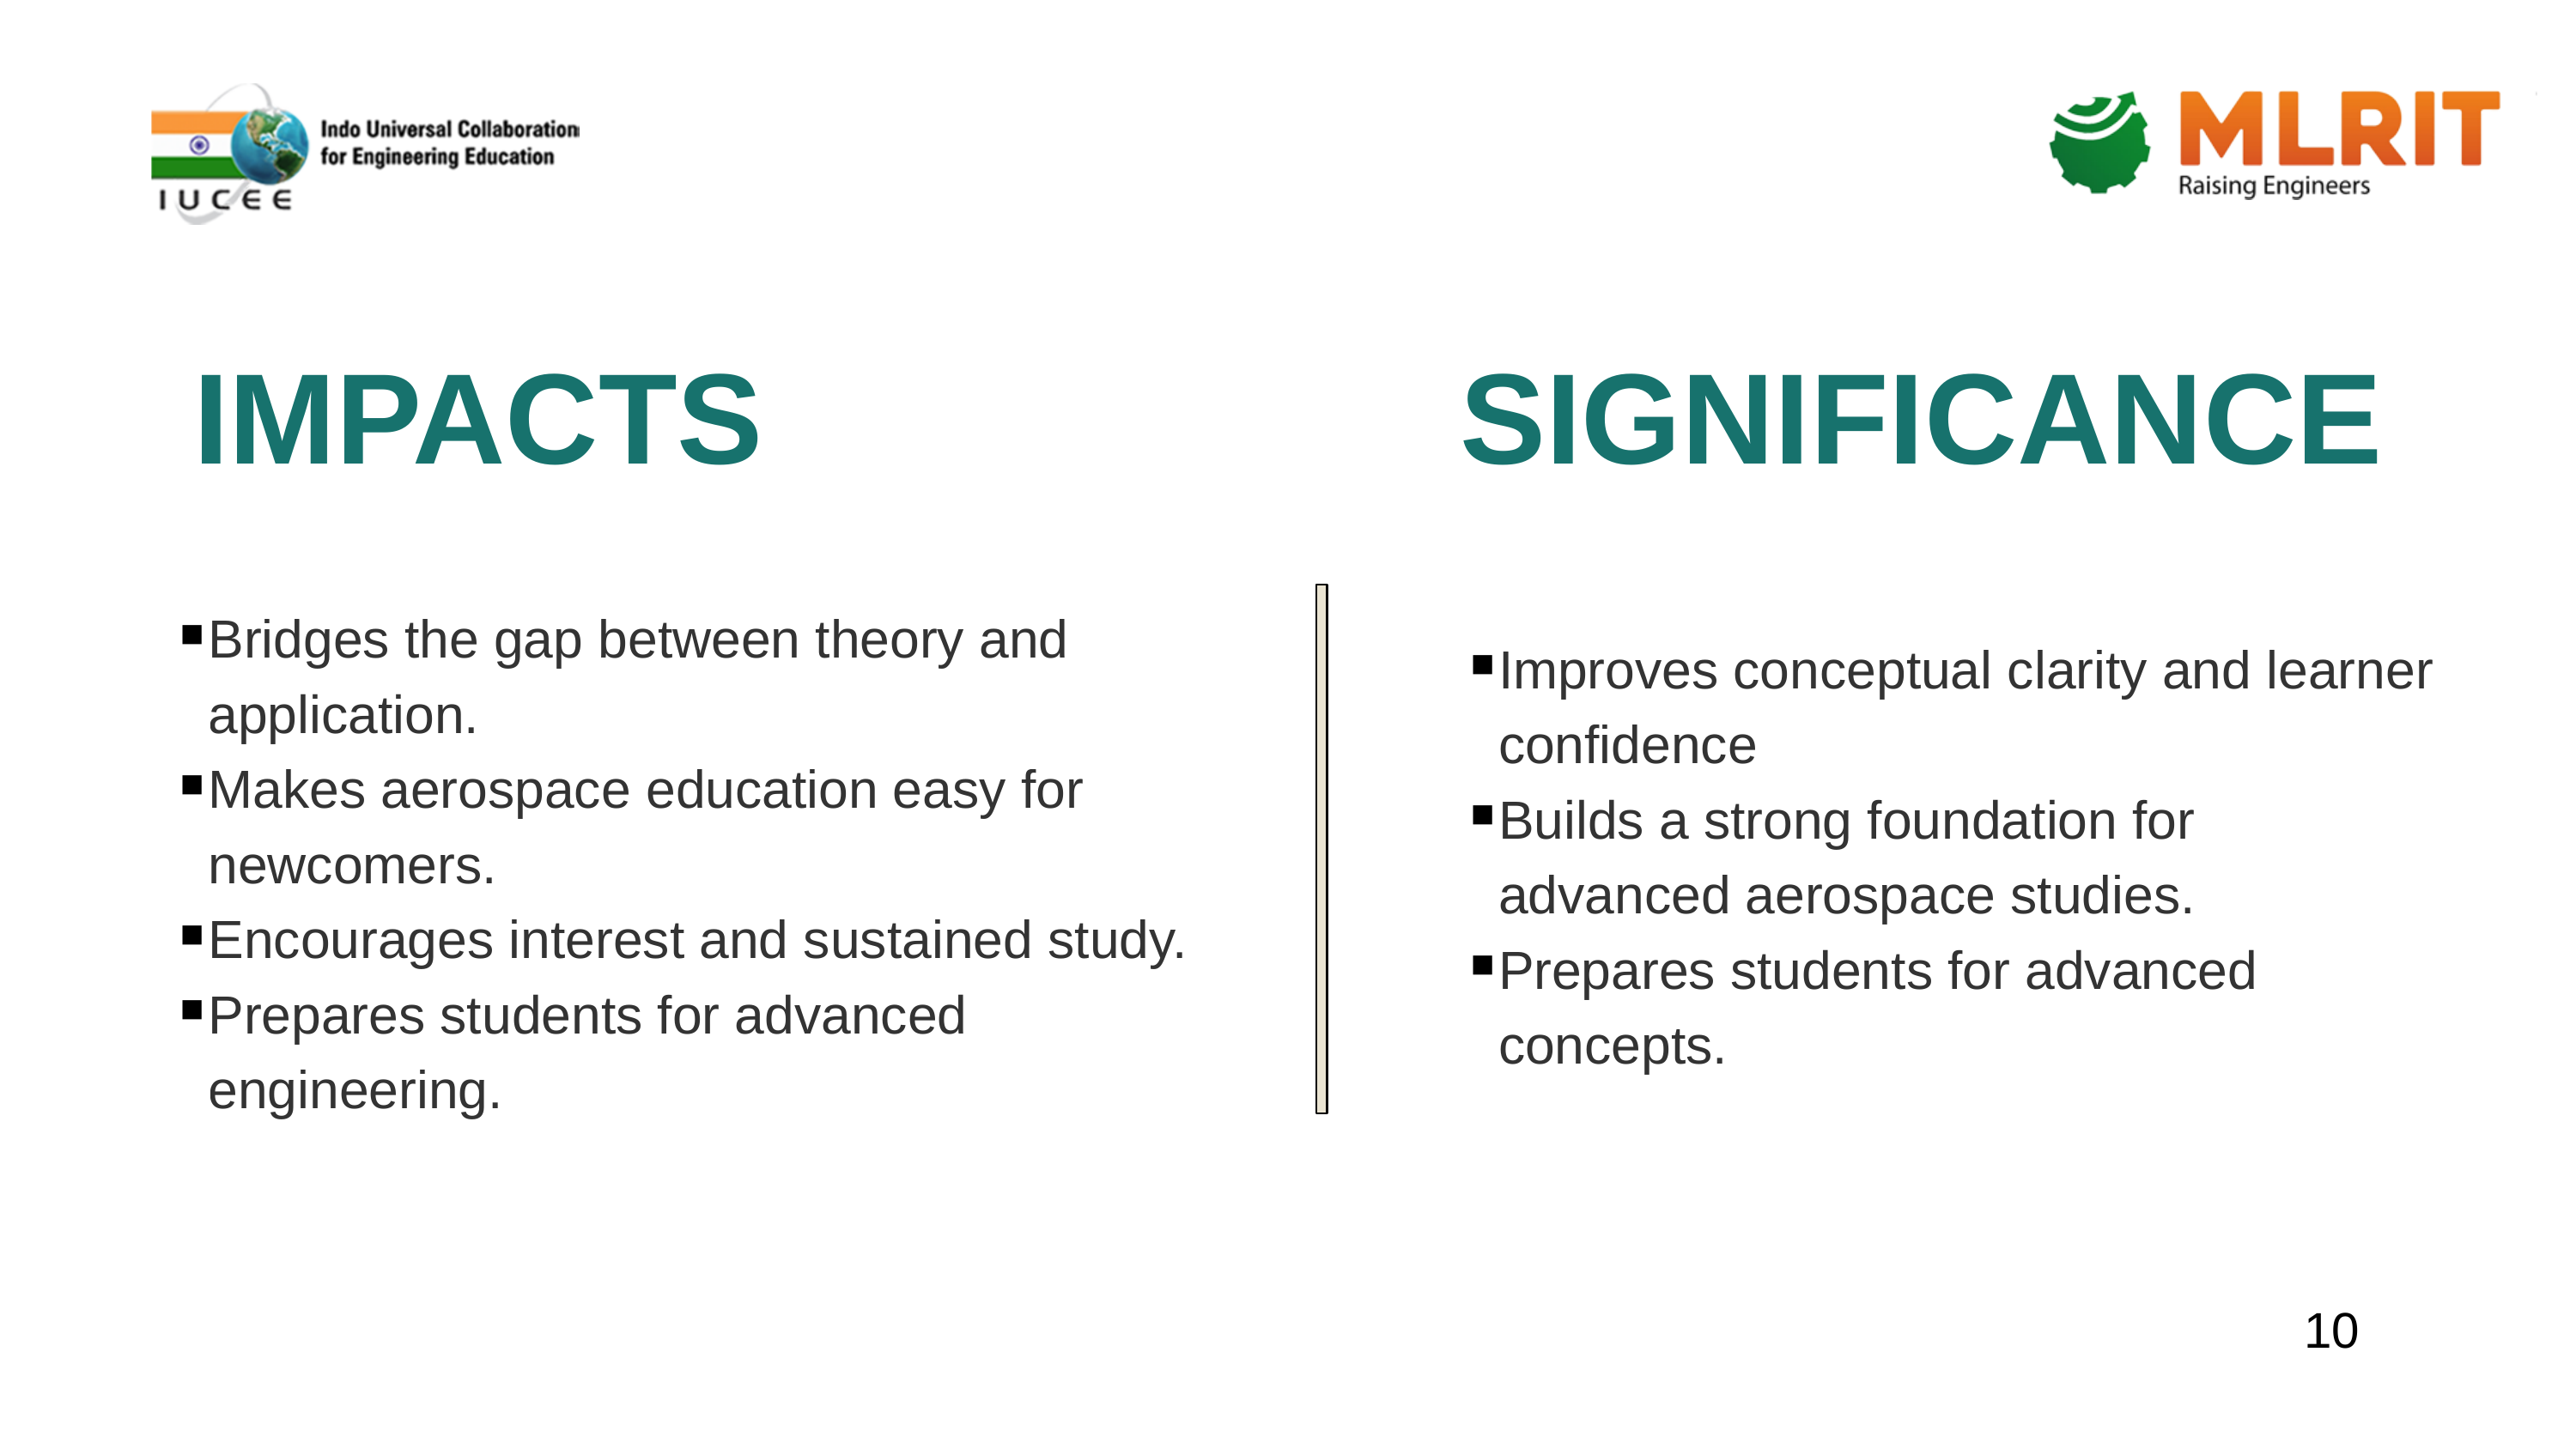

IMPACTS
SIGNIFICANCE

Bridges the gap between theory and application.
Makes aerospace education easy for newcomers.
Encourages interest and sustained study.
Prepares students for advanced engineering.
Improves conceptual clarity and learner confidence
Builds a strong foundation for advanced aerospace studies.
Prepares students for advanced concepts.
10